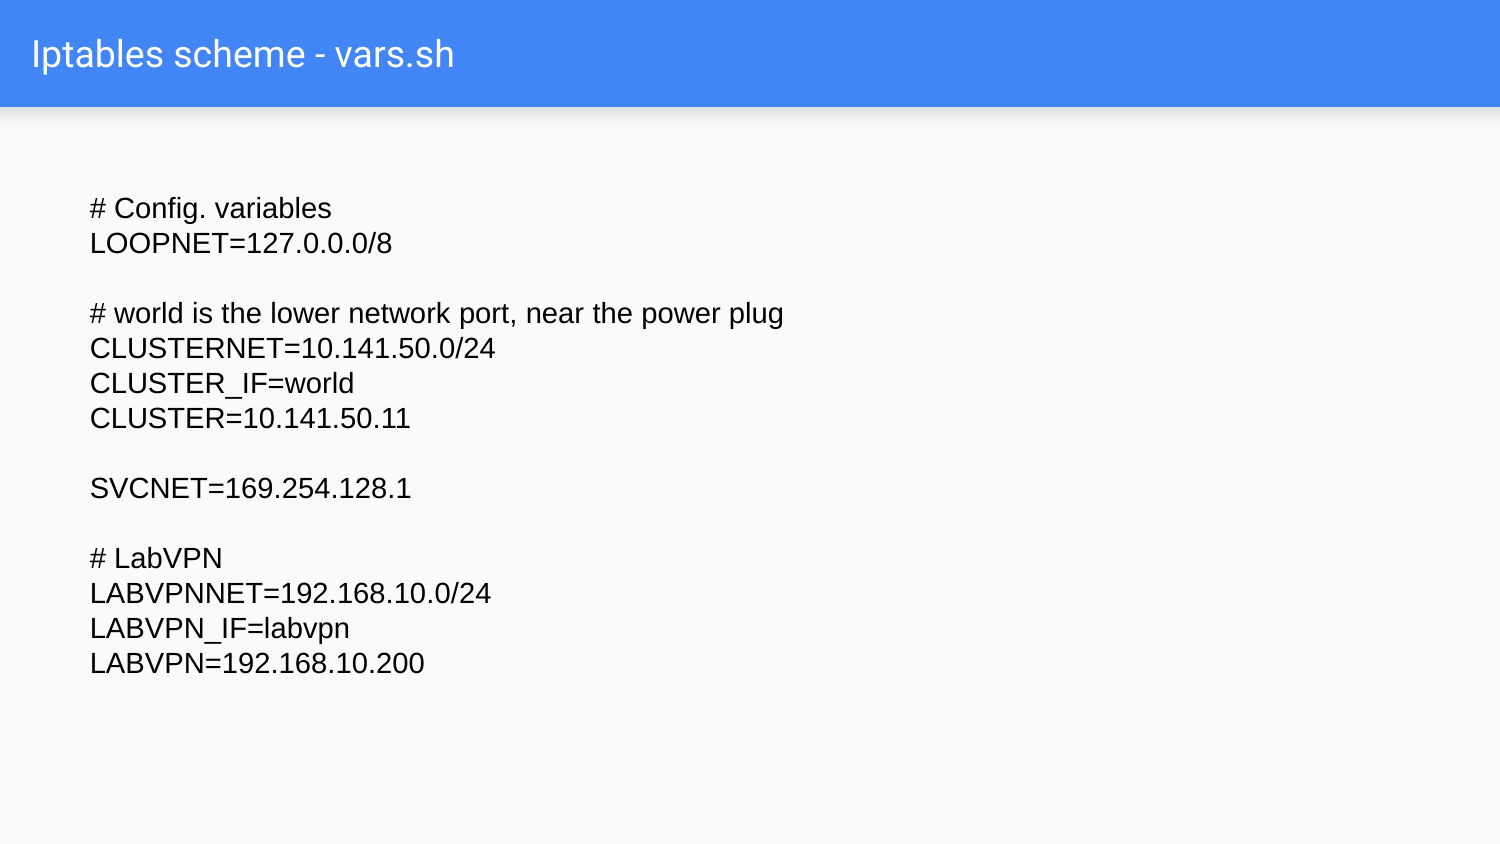

# Iptables scheme - vars.sh
# Config. variables
LOOPNET=127.0.0.0/8

# world is the lower network port, near the power plug
CLUSTERNET=10.141.50.0/24
CLUSTER_IF=world
CLUSTER=10.141.50.11

SVCNET=169.254.128.1

# LabVPN
LABVPNNET=192.168.10.0/24
LABVPN_IF=labvpn
LABVPN=192.168.10.200